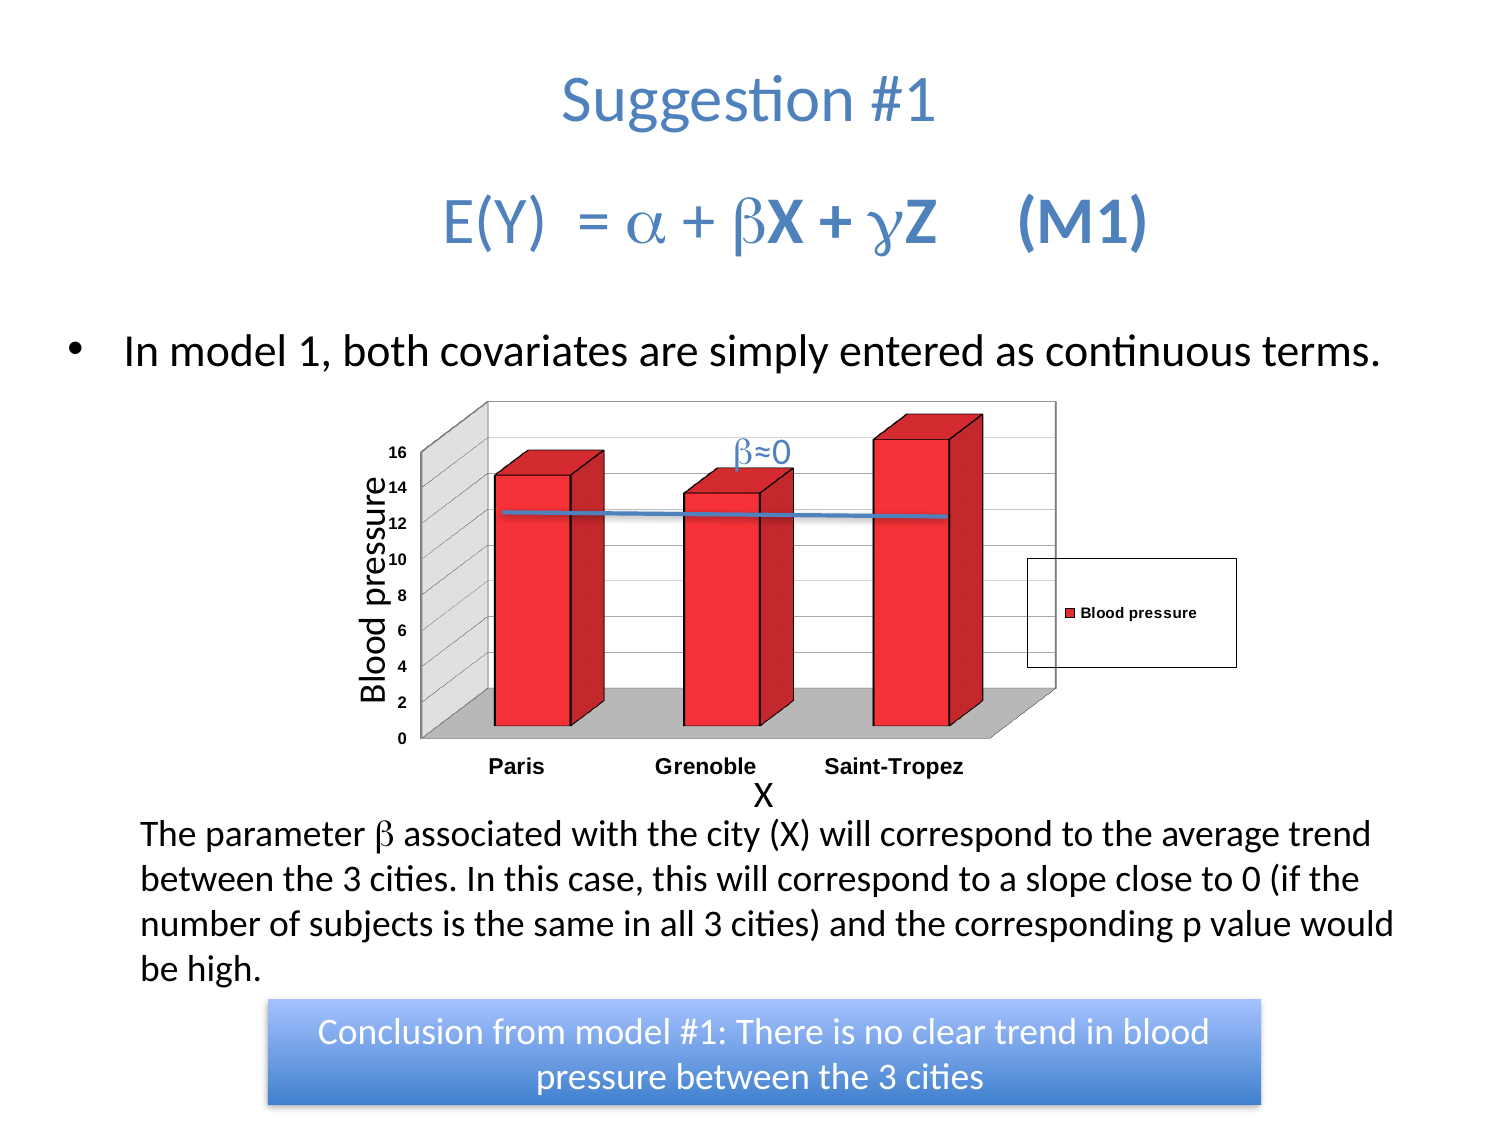

# Suggestion #1
E(Y)  = α + βX + γZ         (M1)
In model 1, both covariates are simply entered as continuous terms.

[unsupported chart]

β≈0
Blood pressure
X
The parameter β associated with the city (X) will correspond to the average trend between the 3 cities. In this case, this will correspond to a slope close to 0 (if the number of subjects is the same in all 3 cities) and the corresponding p value would be high.
Conclusion from model #1: There is no clear trend in blood pressure between the 3 cities